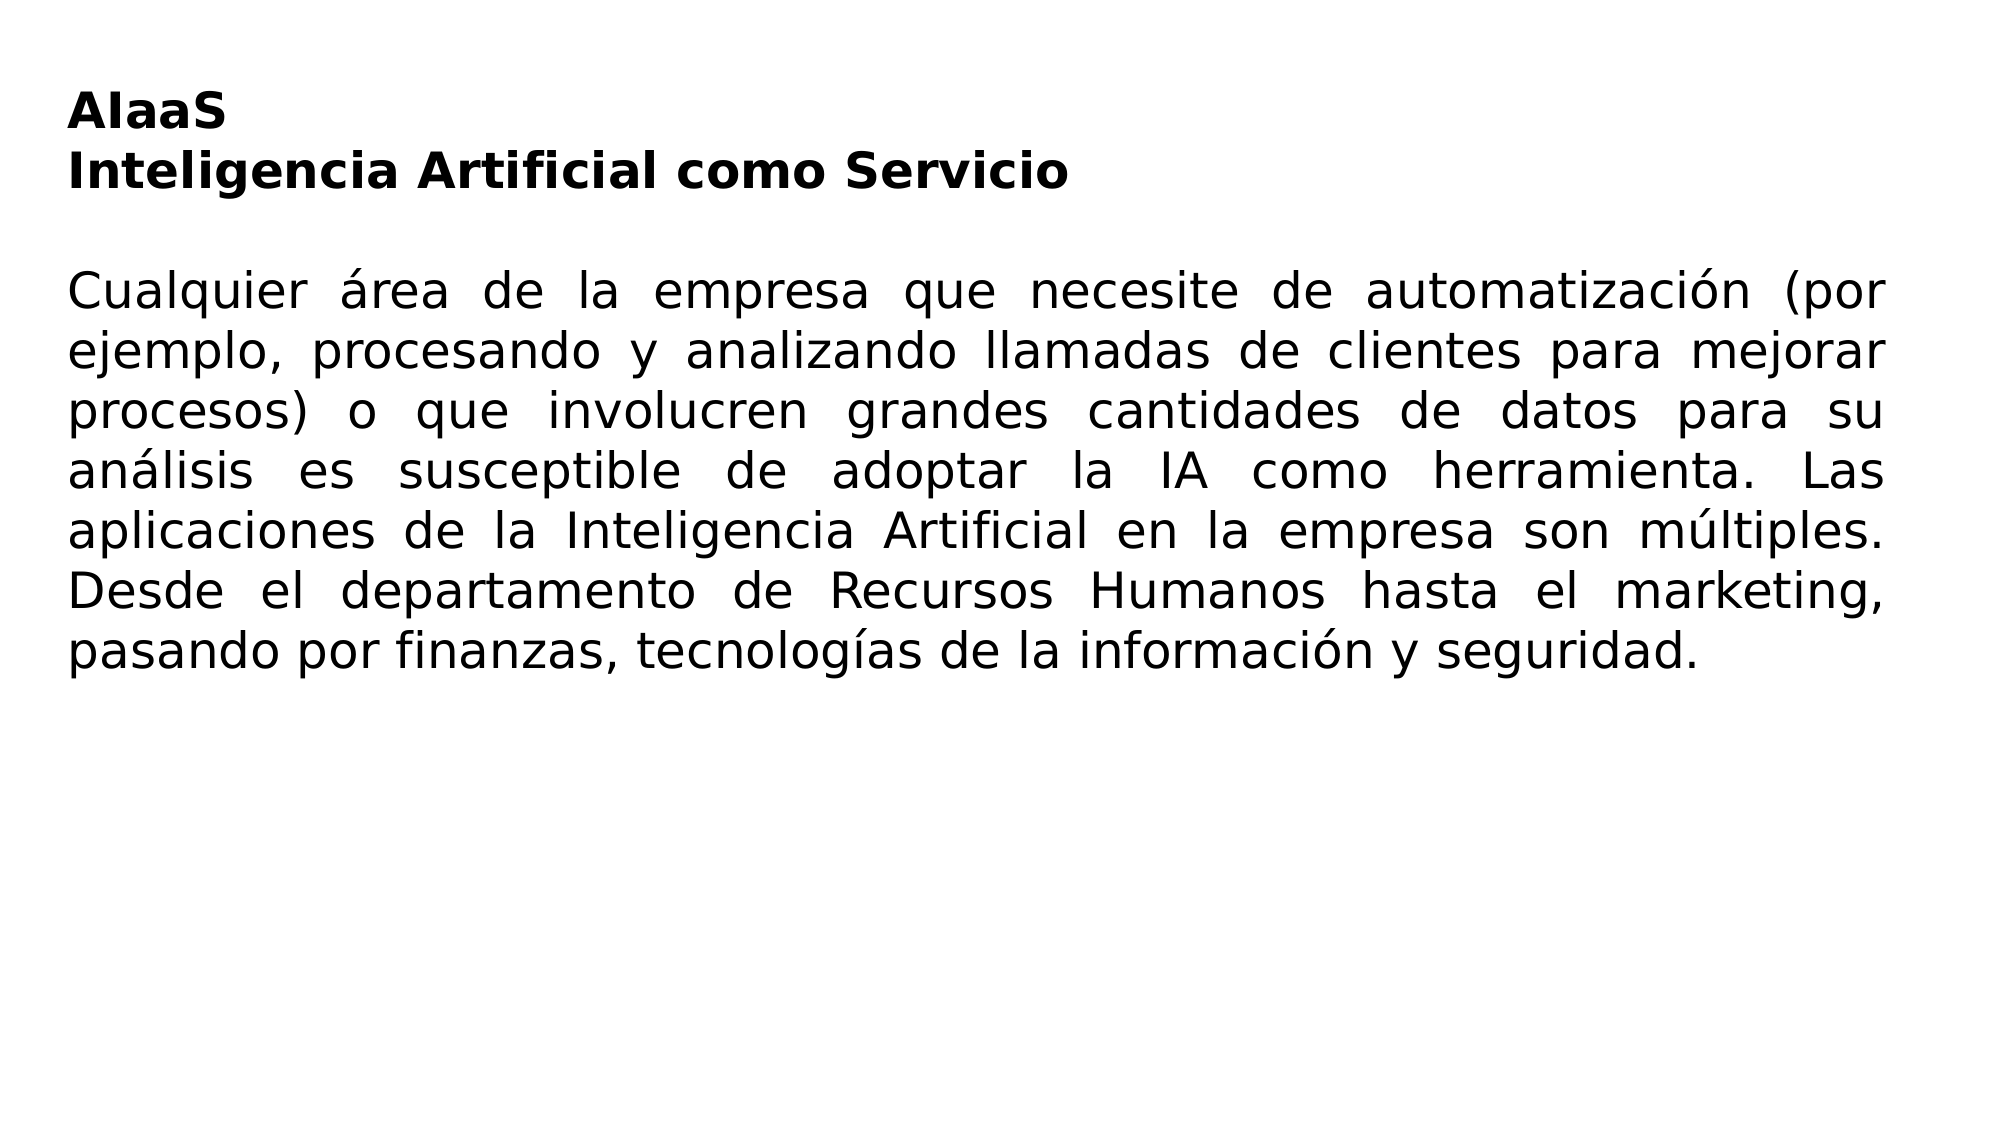

AIaaS
Inteligencia Artificial como Servicio

Cualquier área de la empresa que necesite de automatización (por ejemplo, procesando y analizando llamadas de clientes para mejorar procesos) o que involucren grandes cantidades de datos para su análisis es susceptible de adoptar la IA como herramienta. Las aplicaciones de la Inteligencia Artificial en la empresa son múltiples. Desde el departamento de Recursos Humanos hasta el marketing, pasando por finanzas, tecnologías de la información y seguridad.